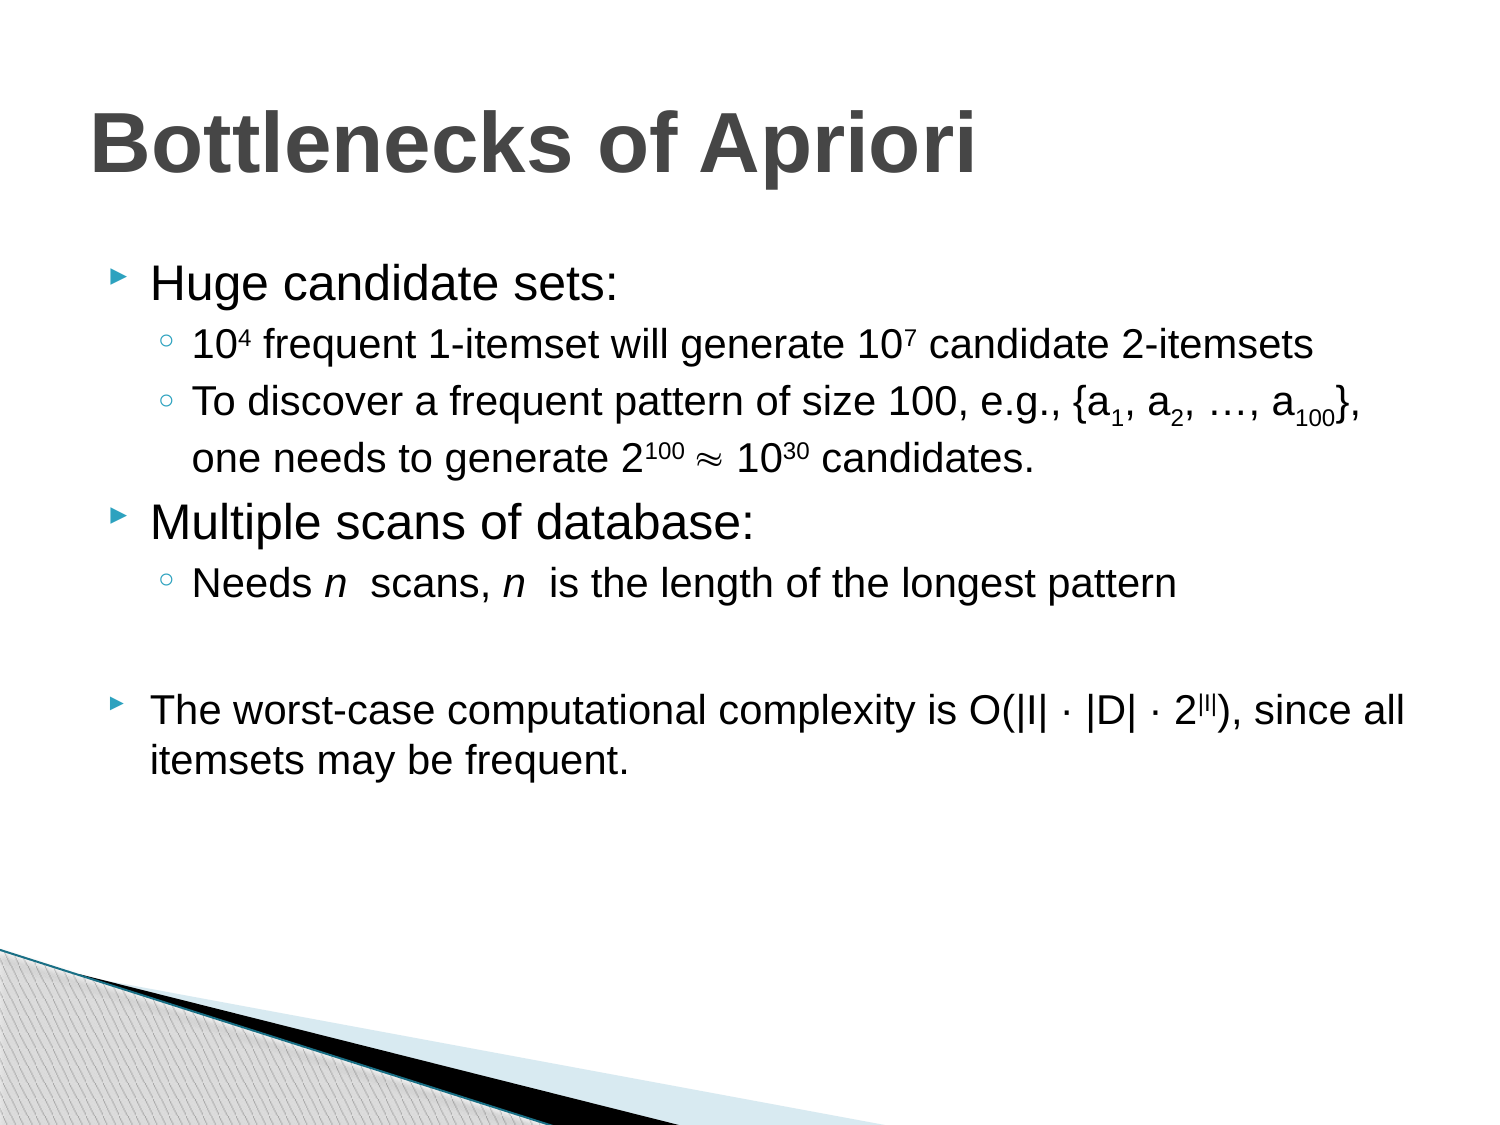

# Bottlenecks of Apriori
Huge candidate sets:
104 frequent 1-itemset will generate 107 candidate 2-itemsets
To discover a frequent pattern of size 100, e.g., {a1, a2, …, a100}, one needs to generate 2100 ≈ 1030 candidates.
Multiple scans of database:
Needs n  scans, n  is the length of the longest pattern

The worst-case computational complexity is O(|I| · |D| · 2|I|), since all itemsets may be frequent.